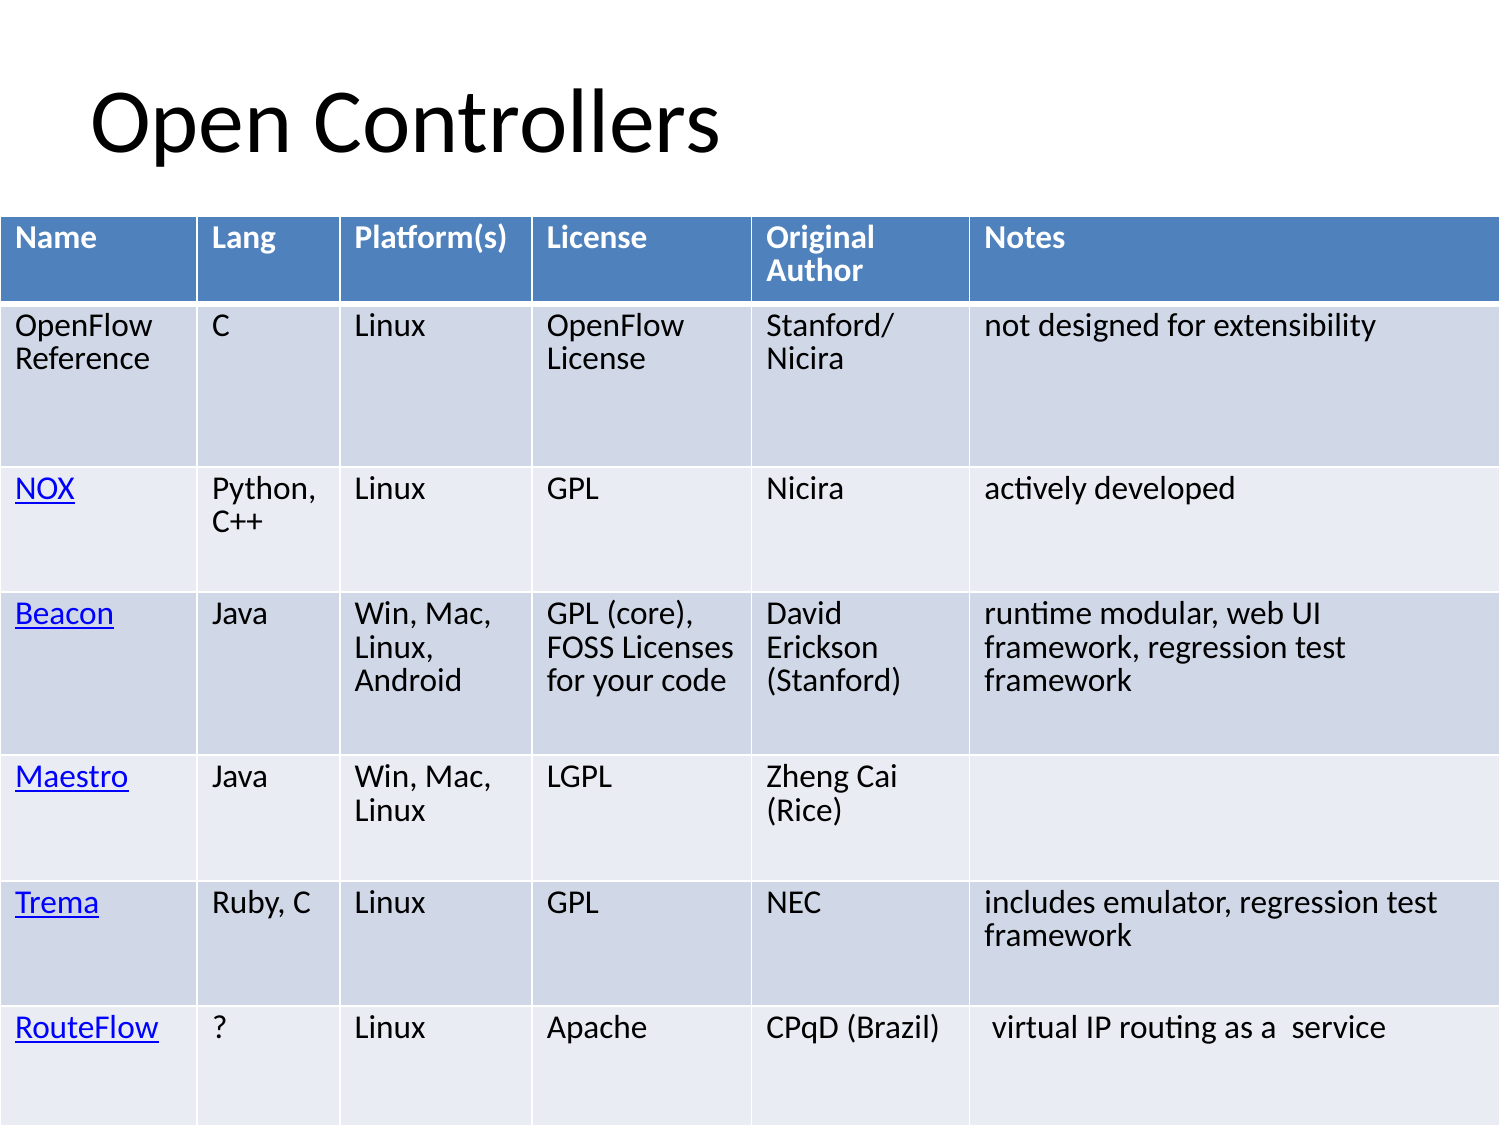

# Open Controllers
| Name | Lang | Platform(s) | License | Original Author | Notes |
| --- | --- | --- | --- | --- | --- |
| OpenFlow Reference | C | Linux | OpenFlow License | Stanford/Nicira | not designed for extensibility |
| NOX | Python, C++ | Linux | GPL | Nicira | actively developed |
| Beacon | Java | Win, Mac, Linux, Android | GPL (core), FOSS Licenses for your code | David Erickson (Stanford) | runtime modular, web UI framework, regression test framework |
| Maestro | Java | Win, Mac, Linux | LGPL | Zheng Cai (Rice) |  |
| Trema | Ruby, C | Linux | GPL | NEC | includes emulator, regression test framework |
| RouteFlow | ? | Linux | Apache | CPqD (Brazil) | virtual IP routing as a service |
81